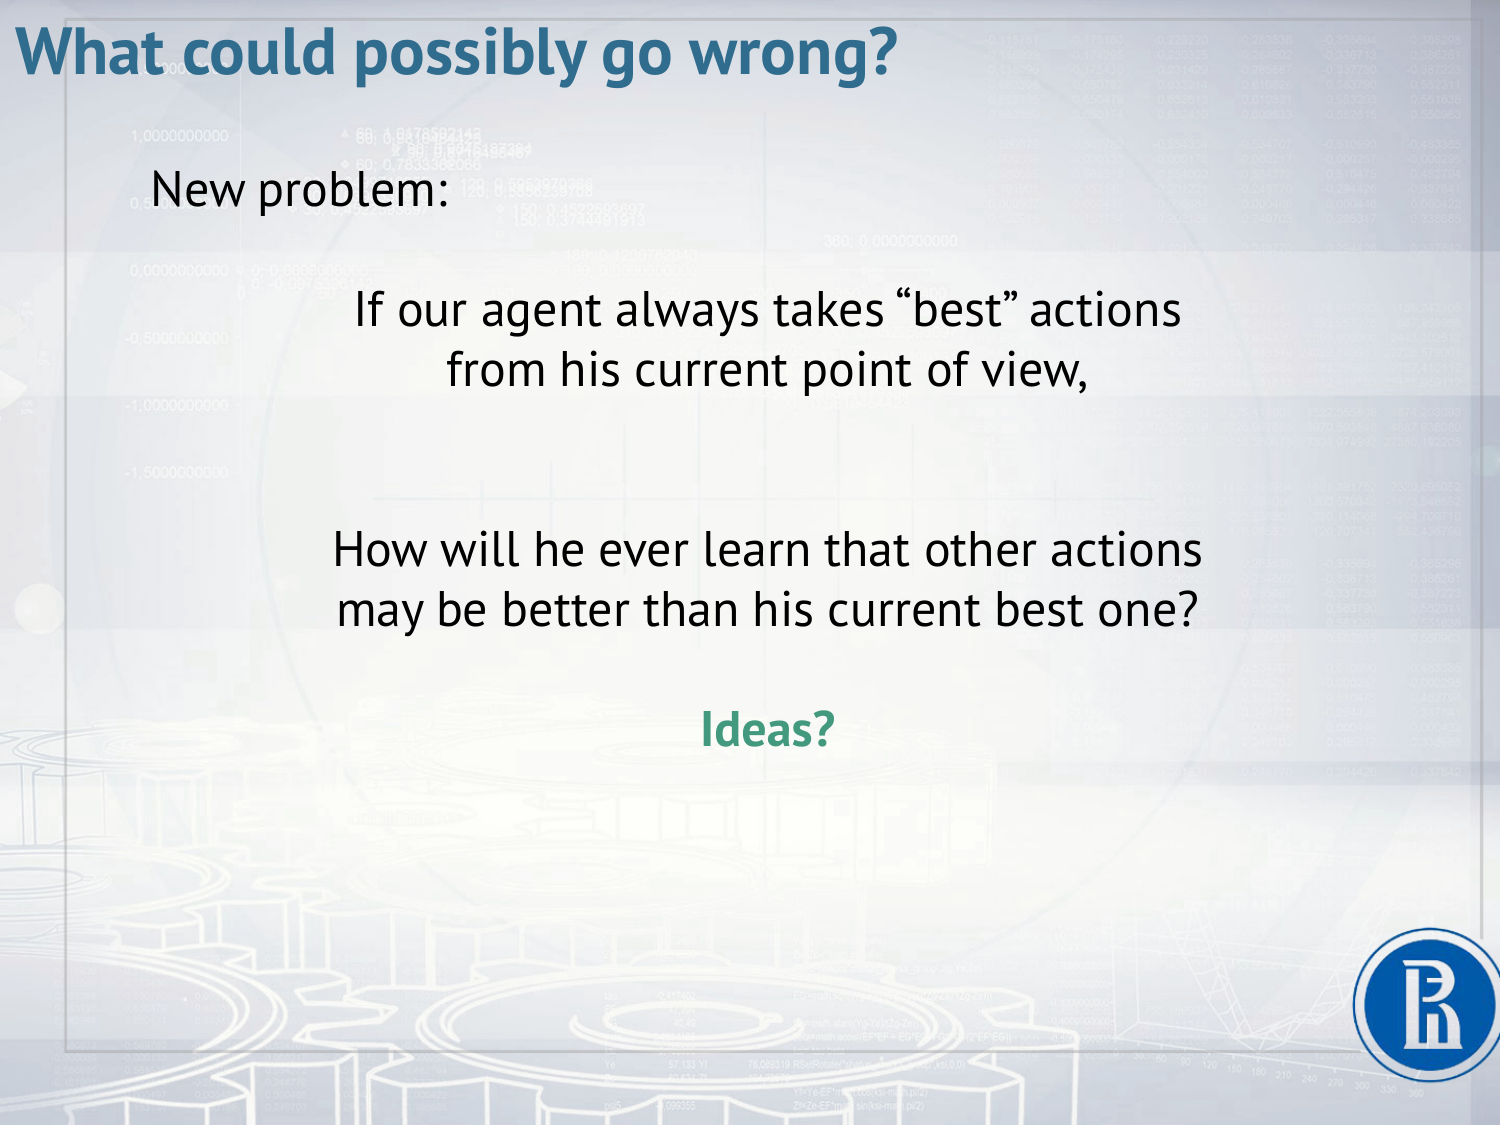

What could possibly go wrong?
New problem:

If our agent always takes “best” actions
from his current point of view,

How will he ever learn that other actions
may be better than his current best one?

Ideas?